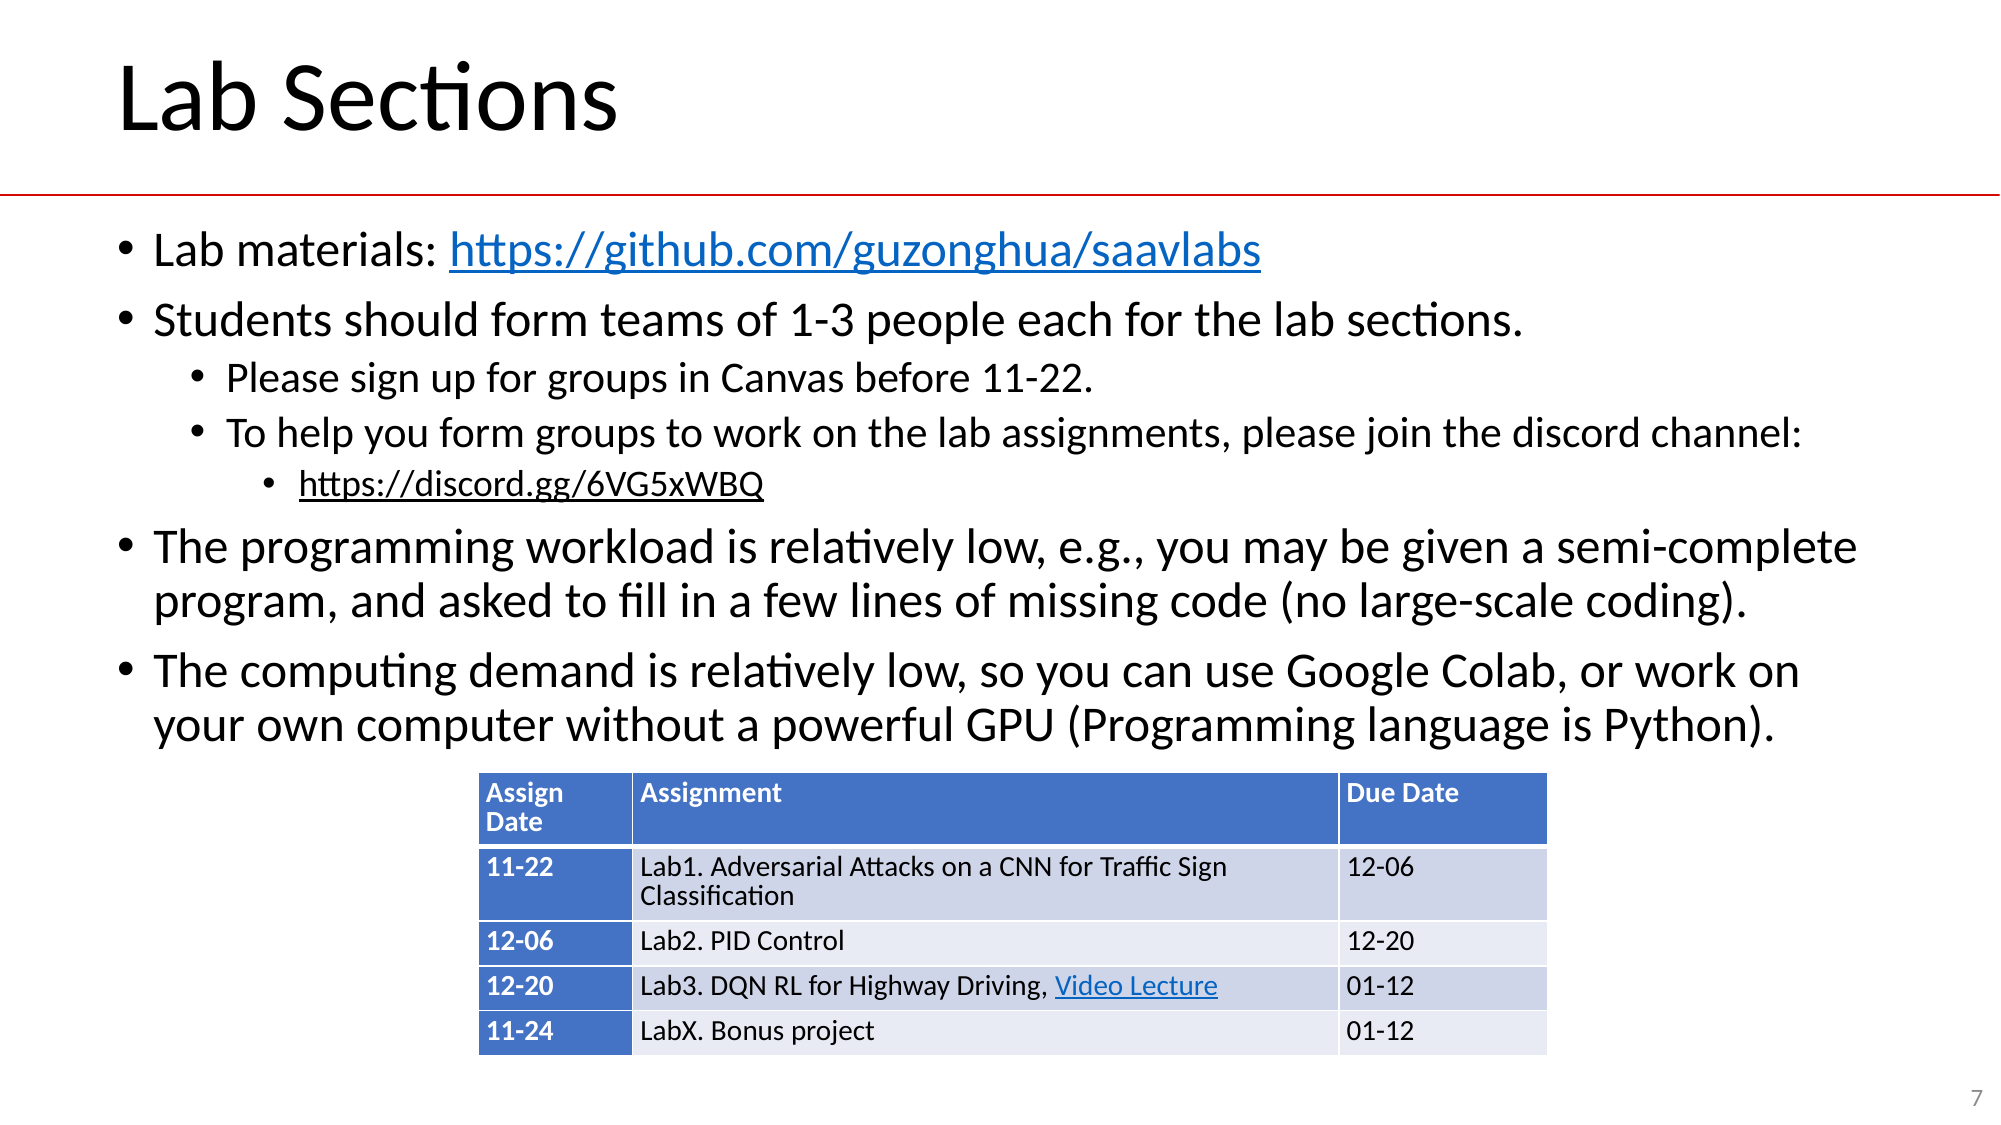

# Lab Sections
Lab materials: https://github.com/guzonghua/saavlabs
Students should form teams of 1-3 people each for the lab sections.
Please sign up for groups in Canvas before 11-22.
To help you form groups to work on the lab assignments, please join the discord channel:
https://discord.gg/6VG5xWBQ
The programming workload is relatively low, e.g., you may be given a semi-complete program, and asked to fill in a few lines of missing code (no large-scale coding).
The computing demand is relatively low, so you can use Google Colab, or work on your own computer without a powerful GPU (Programming language is Python).
| Assign Date | Assignment | Due Date |
| --- | --- | --- |
| 11-22 | Lab1. Adversarial Attacks on a CNN for Traffic Sign Classification | 12-06 |
| 12-06 | Lab2. PID Control | 12-20 |
| 12-20 | Lab3. DQN RL for Highway Driving, Video Lecture | 01-12 |
| 11-24 | LabX. Bonus project | 01-12 |
7